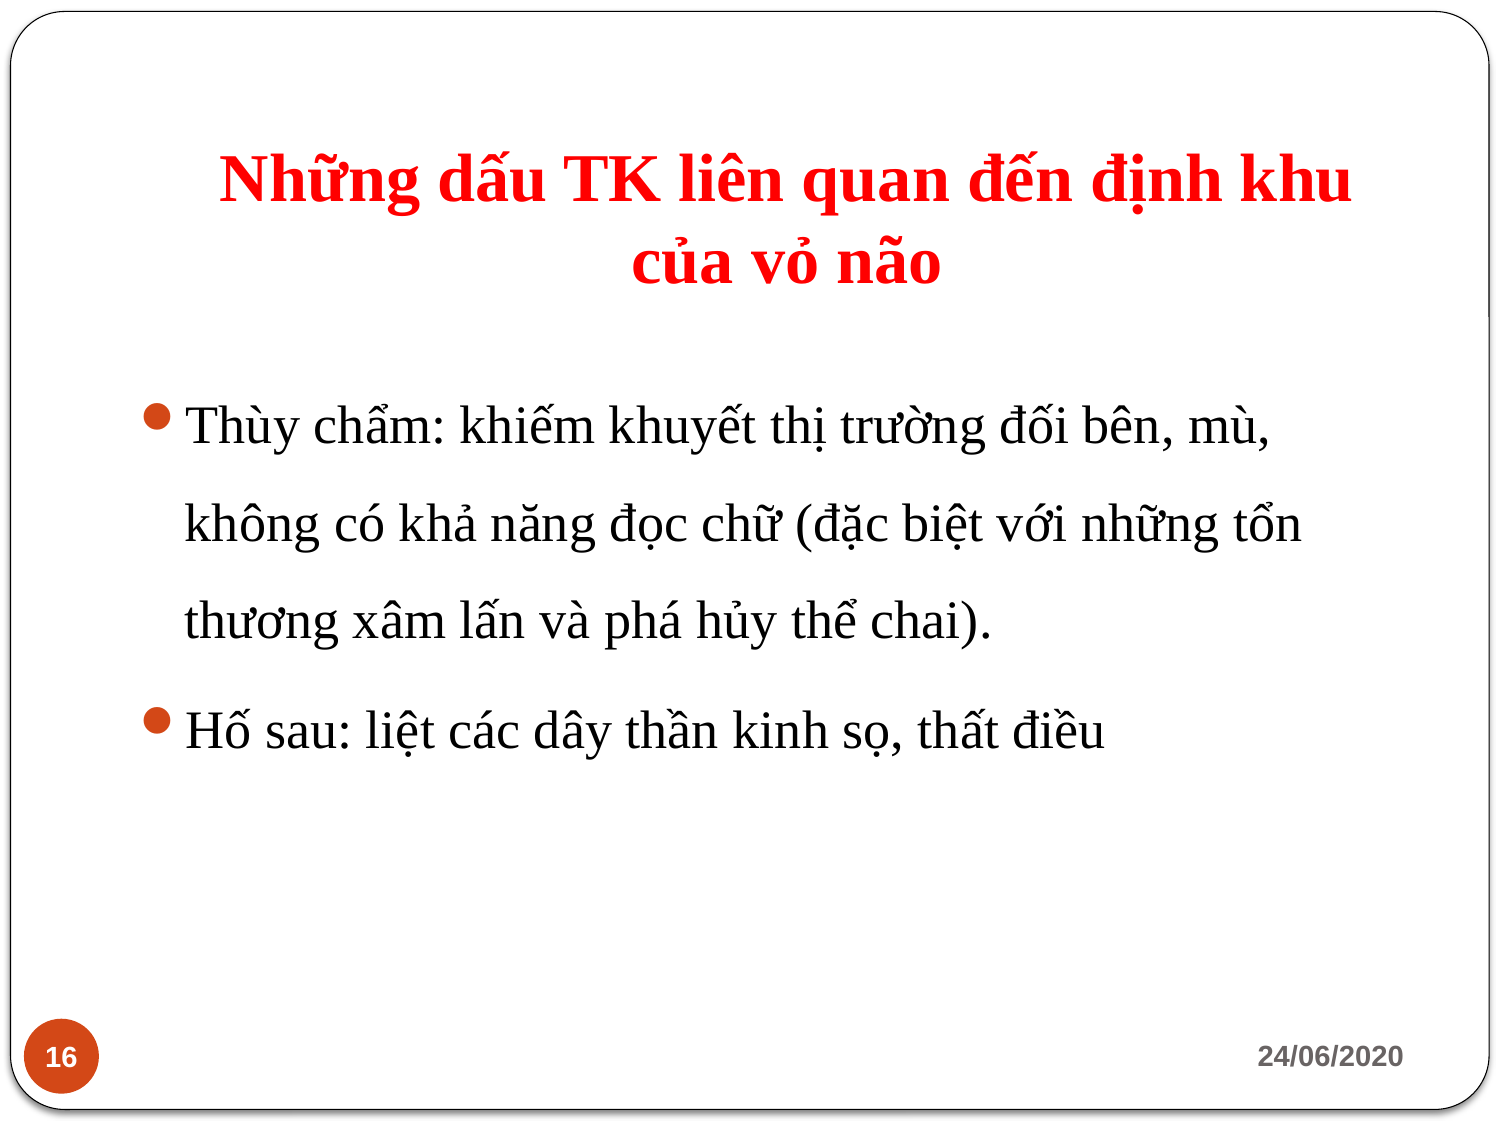

# Những dấu TK liên quan đến định khu của vỏ não
Thùy chẩm: khiếm khuyết thị trường đối bên, mù, không có khả năng đọc chữ (đặc biệt với những tổn thương xâm lấn và phá hủy thể chai).
Hố sau: liệt các dây thần kinh sọ, thất điều

24/06/2020
16